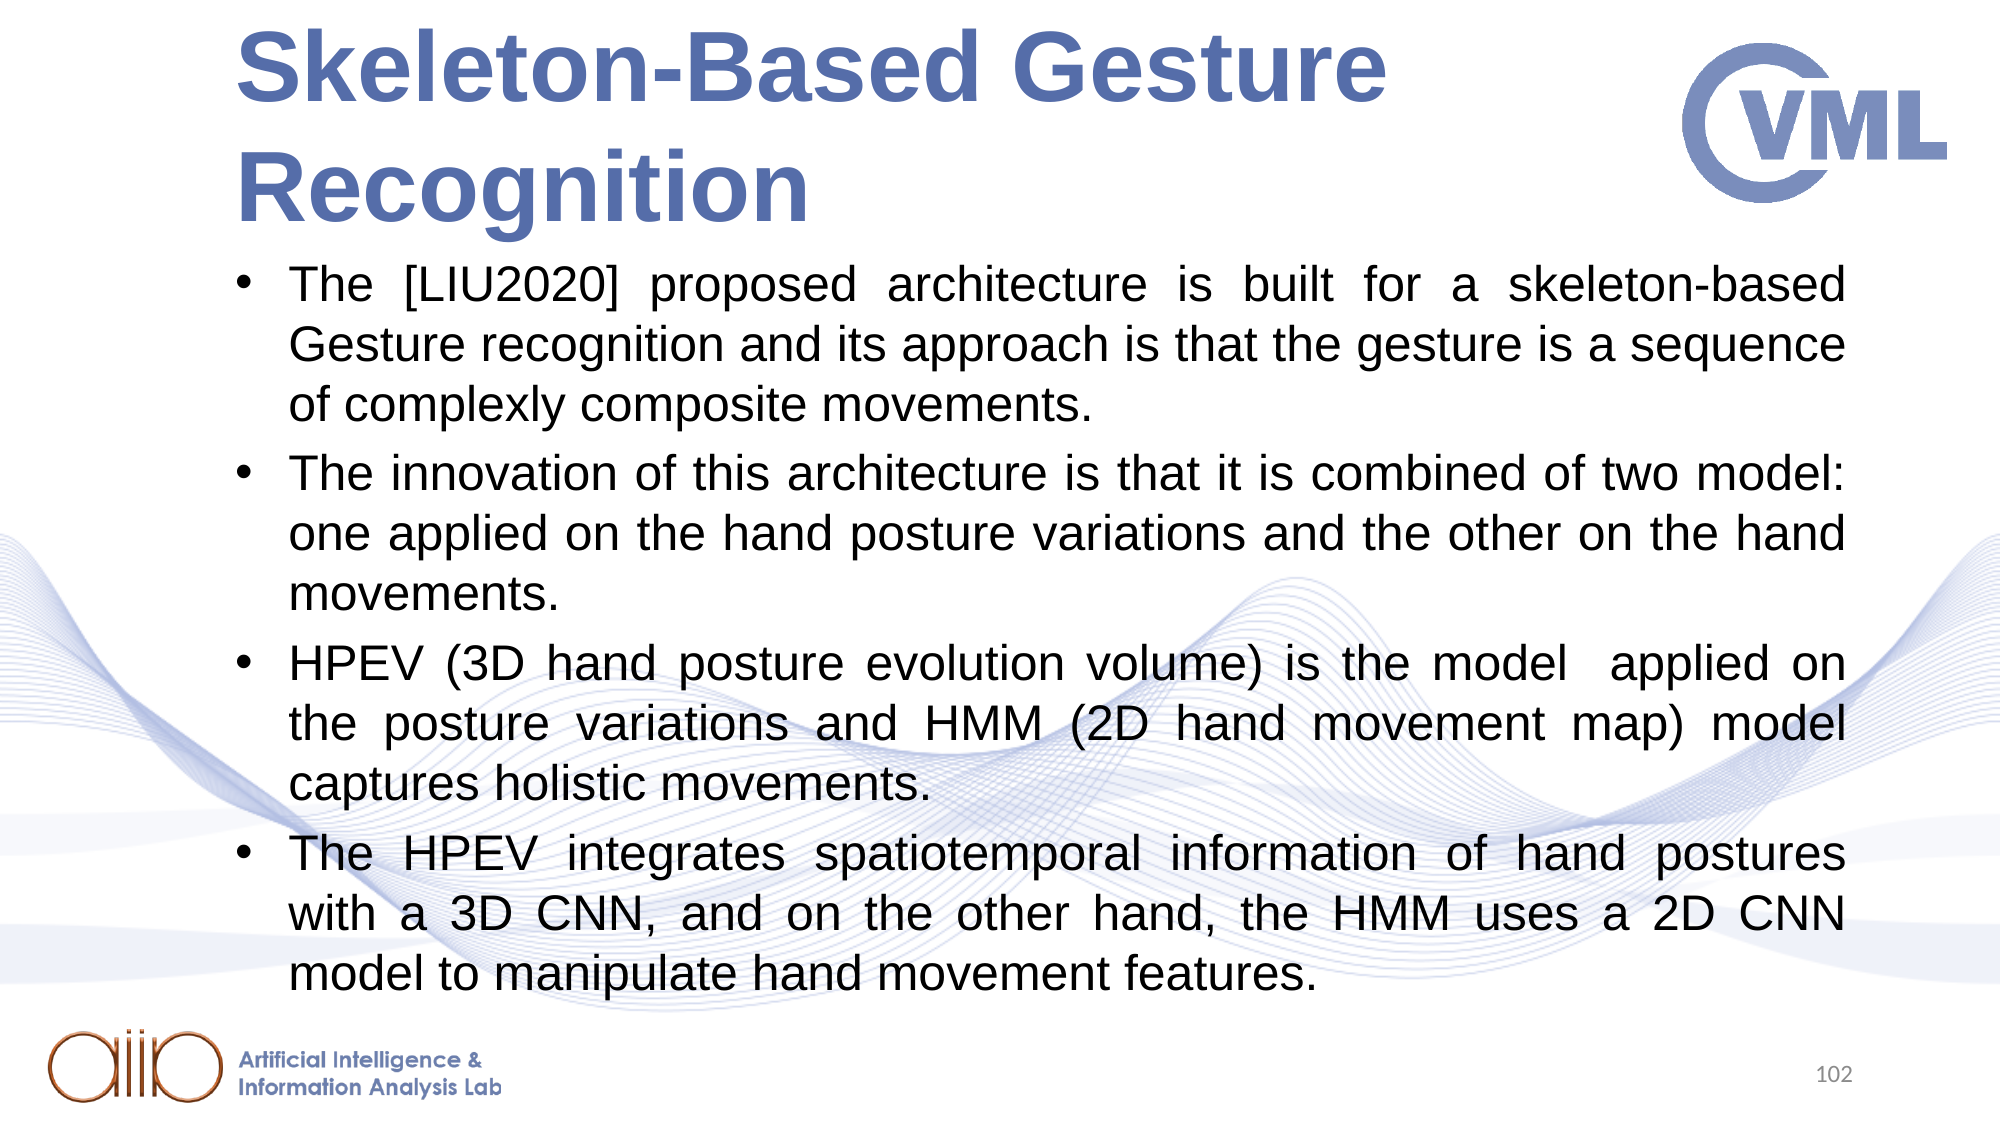

# Skeleton-Based Gesture Recognition
The [LIU2020] proposed architecture is built for a skeleton-based Gesture recognition and its approach is that the gesture is a sequence of complexly composite movements.
The innovation of this architecture is that it is combined of two model: one applied on the hand posture variations and the other on the hand movements.
HPEV (3D hand posture evolution volume) is the model  applied on the posture variations and HMM (2D hand movement map) model captures holistic movements.
The HPEV integrates spatiotemporal information of hand postures with a 3D CNN, and on the other hand, the HMM uses a 2D CNN model to manipulate hand movement features.

102